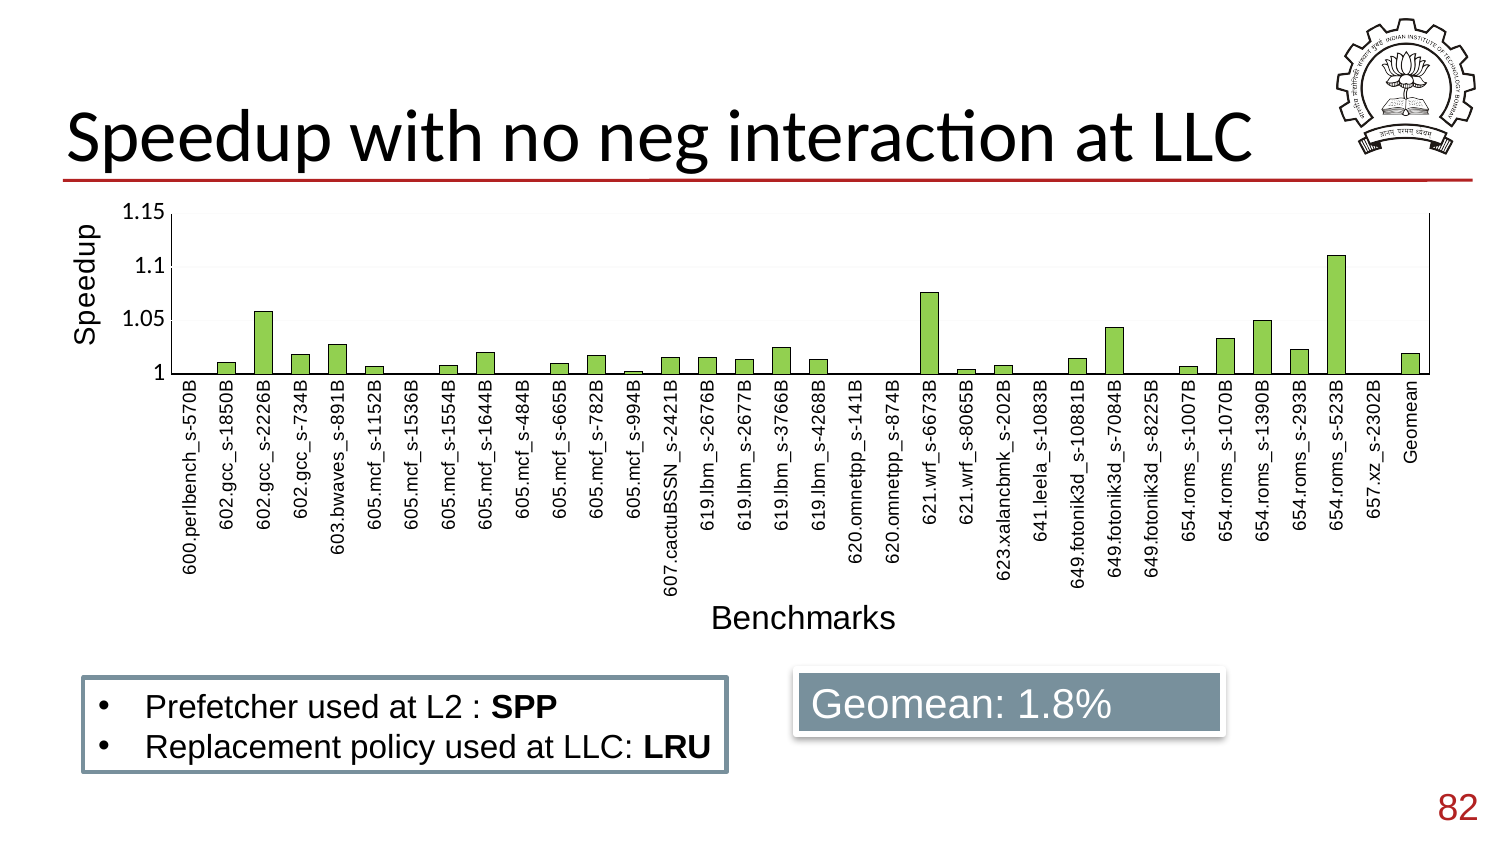

# Speedup with no neg interaction at LLC

### Chart

| Category | SPP |
|---|---|
| 600.perlbench_s-570B | 1.0000668512419248 |
| 602.gcc_s-1850B | 1.010672902265504 |
| 602.gcc_s-2226B | 1.0588711955676136 |
| 602.gcc_s-734B | 1.0182088714440842 |
| 603.bwaves_s-891B | 1.027775674281608 |
| 605.mcf_s-1152B | 1.007376766317466 |
| 605.mcf_s-1536B | 1.0000489357074613 |
| 605.mcf_s-1554B | 1.007968647708981 |
| 605.mcf_s-1644B | 1.019834665629605 |
| 605.mcf_s-484B | 1.0003731709011163 |
| 605.mcf_s-665B | 1.0098117589396494 |
| 605.mcf_s-782B | 1.0172723717386443 |
| 605.mcf_s-994B | 1.0022625993627192 |
| 607.cactuBSSN_s-2421B | 1.0155597186583734 |
| 619.lbm_s-2676B | 1.015398987411591 |
| 619.lbm_s-2677B | 1.0138921236038967 |
| 619.lbm_s-3766B | 1.0246397158752865 |
| 619.lbm_s-4268B | 1.0137001530466405 |
| 620.omnetpp_s-141B | 1.0004153286150153 |
| 620.omnetpp_s-874B | 1.000658007956761 |
| 621.wrf_s-6673B | 1.0761034720560485 |
| 621.wrf_s-8065B | 1.0043031587975284 |
| 623.xalancbmk_s-202B | 1.0076483812662322 |
| 641.leela_s-1083B | 1.0000004116690895 |
| 649.fotonik3d_s-10881B | 1.0146814356561924 |
| 649.fotonik3d_s-7084B | 1.0432118887584576 |
| 649.fotonik3d_s-8225B | 1.0001892793568357 |
| 654.roms_s-1007B | 1.0070179784312845 |
| 654.roms_s-1070B | 1.033277004992 |
| 654.roms_s-1390B | 1.0505382737376288 |
| 654.roms_s-293B | 1.0230115318356796 |
| 654.roms_s-523B | 1.1112633002949317 |
| 657.xz_s-2302B | 1.0000039019632532 |
| Geomean | 1.0189956871802242 |
Geomean: 1.8%
Prefetcher used at L2 : SPP
Replacement policy used at LLC: LRU
82